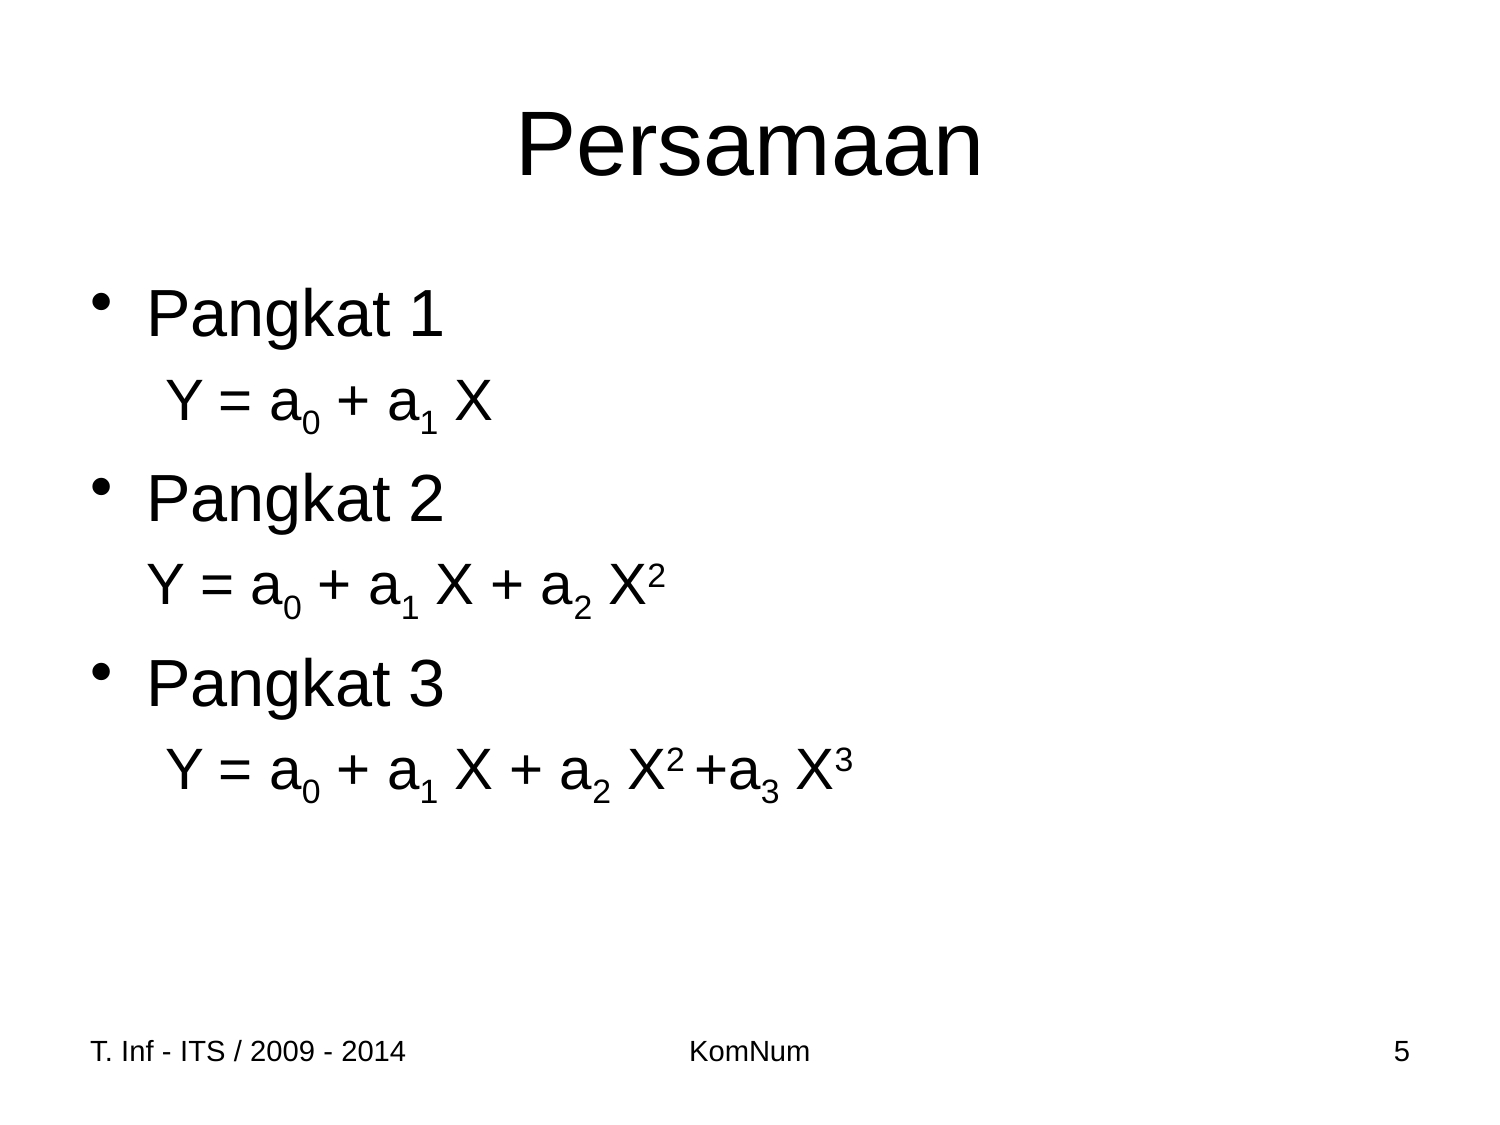

# Persamaan
Pangkat 1
Y = a0 + a1 X
Pangkat 2
	Y = a0 + a1 X + a2 X2
Pangkat 3
Y = a0 + a1 X + a2 X2 +a3 X3

T. Inf - ITS / 2009 - 2014
KomNum
5